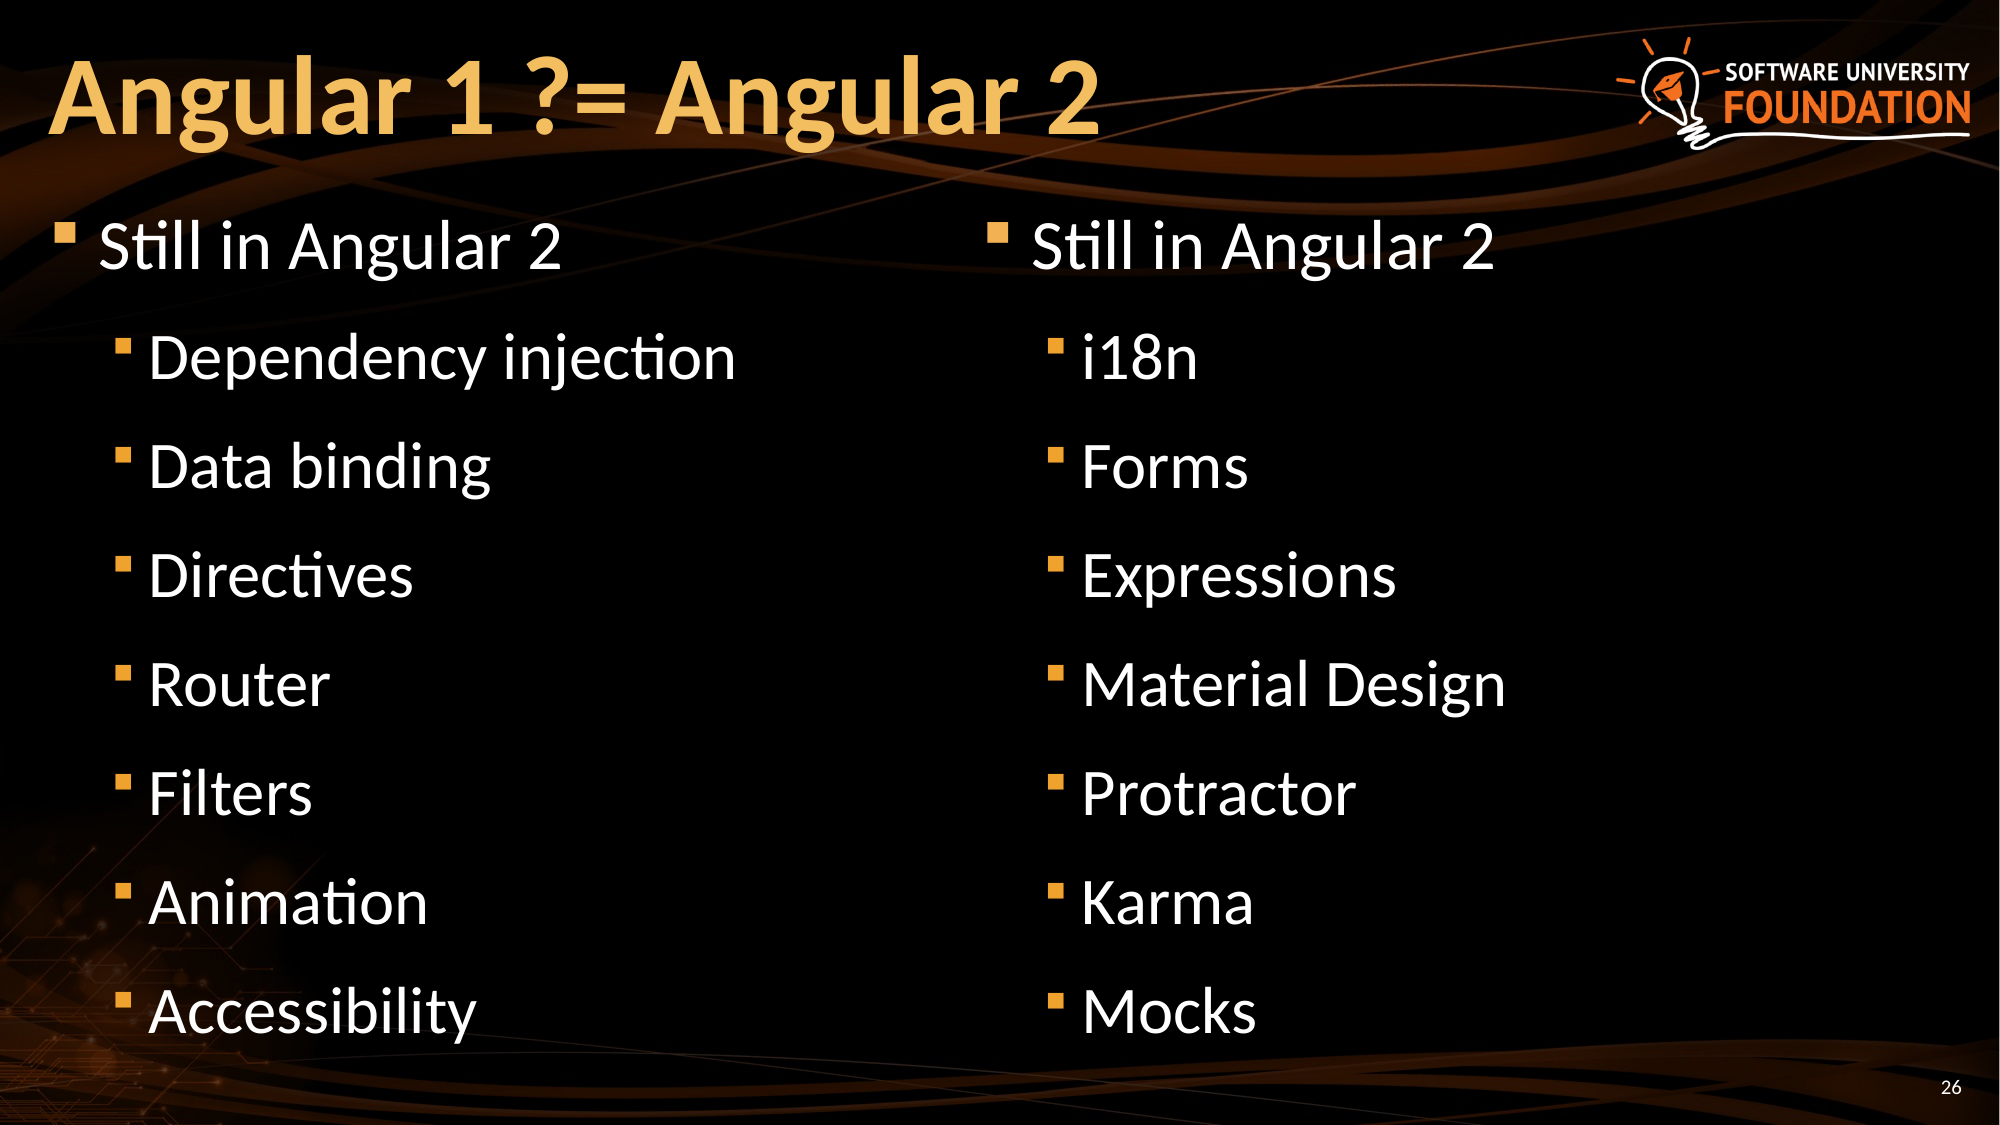

# Angular 1 ?= Angular 2
Still in Angular 2
i18n
Forms
Expressions
Material Design
Protractor
Karma
Mocks
Still in Angular 2
Dependency injection
Data binding
Directives
Router
Filters
Animation
Accessibility
26